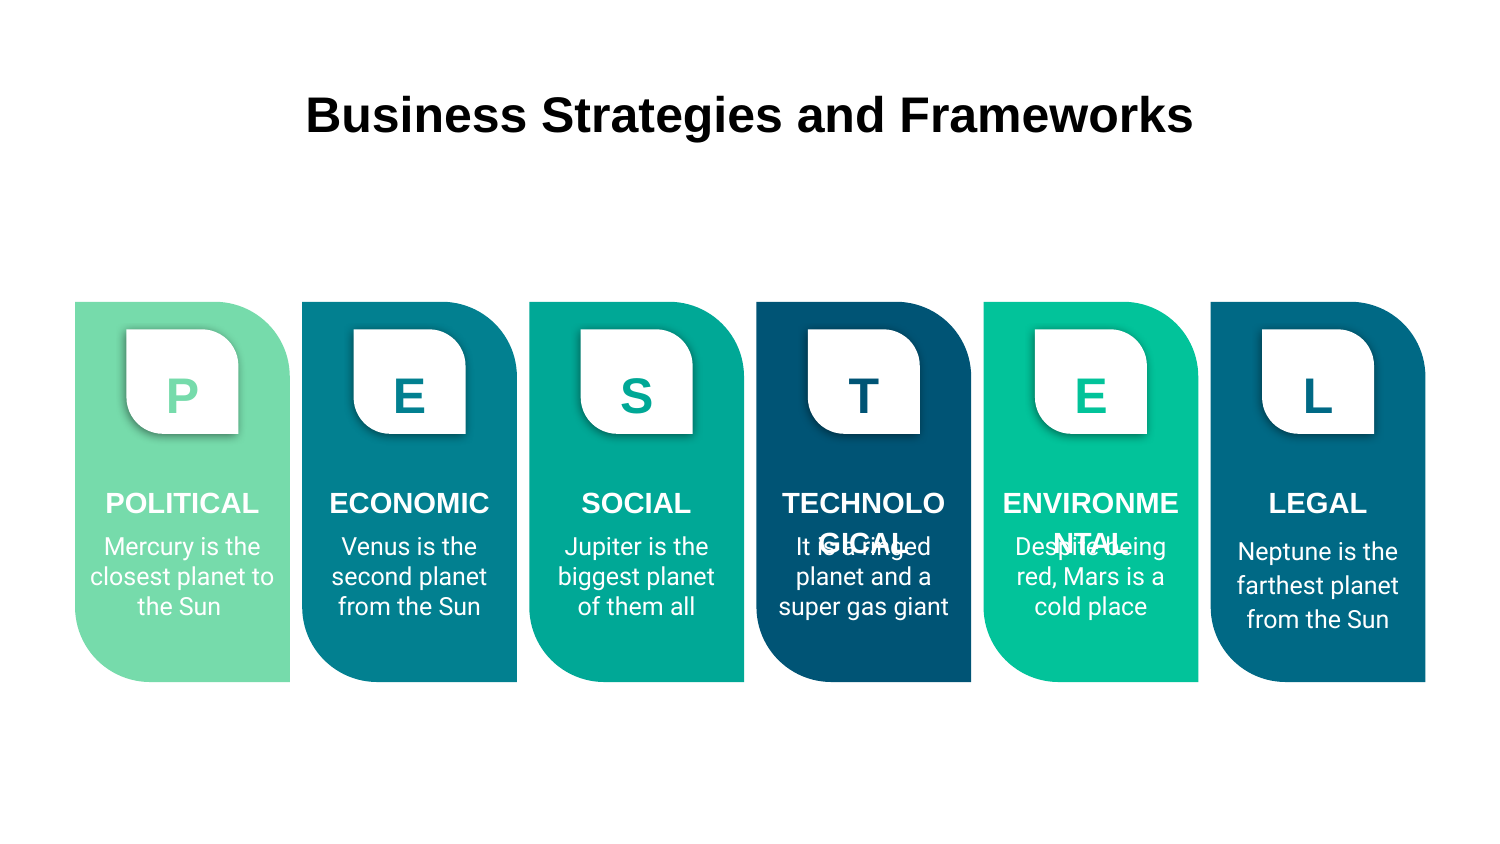

# Business Strategies and Frameworks

P

POLITICAL
Mercury is the closest planet to the Sun

E

ECONOMIC
Venus is the second planet from the Sun

S

SOCIAL
Jupiter is the biggest planet of them all

T

TECHNOLOGICAL
It is a ringed planet and a super gas giant

E

ENVIRONMENTAL
Despite being red, Mars is a cold place

L

LEGAL
Neptune is the farthest planet from the Sun